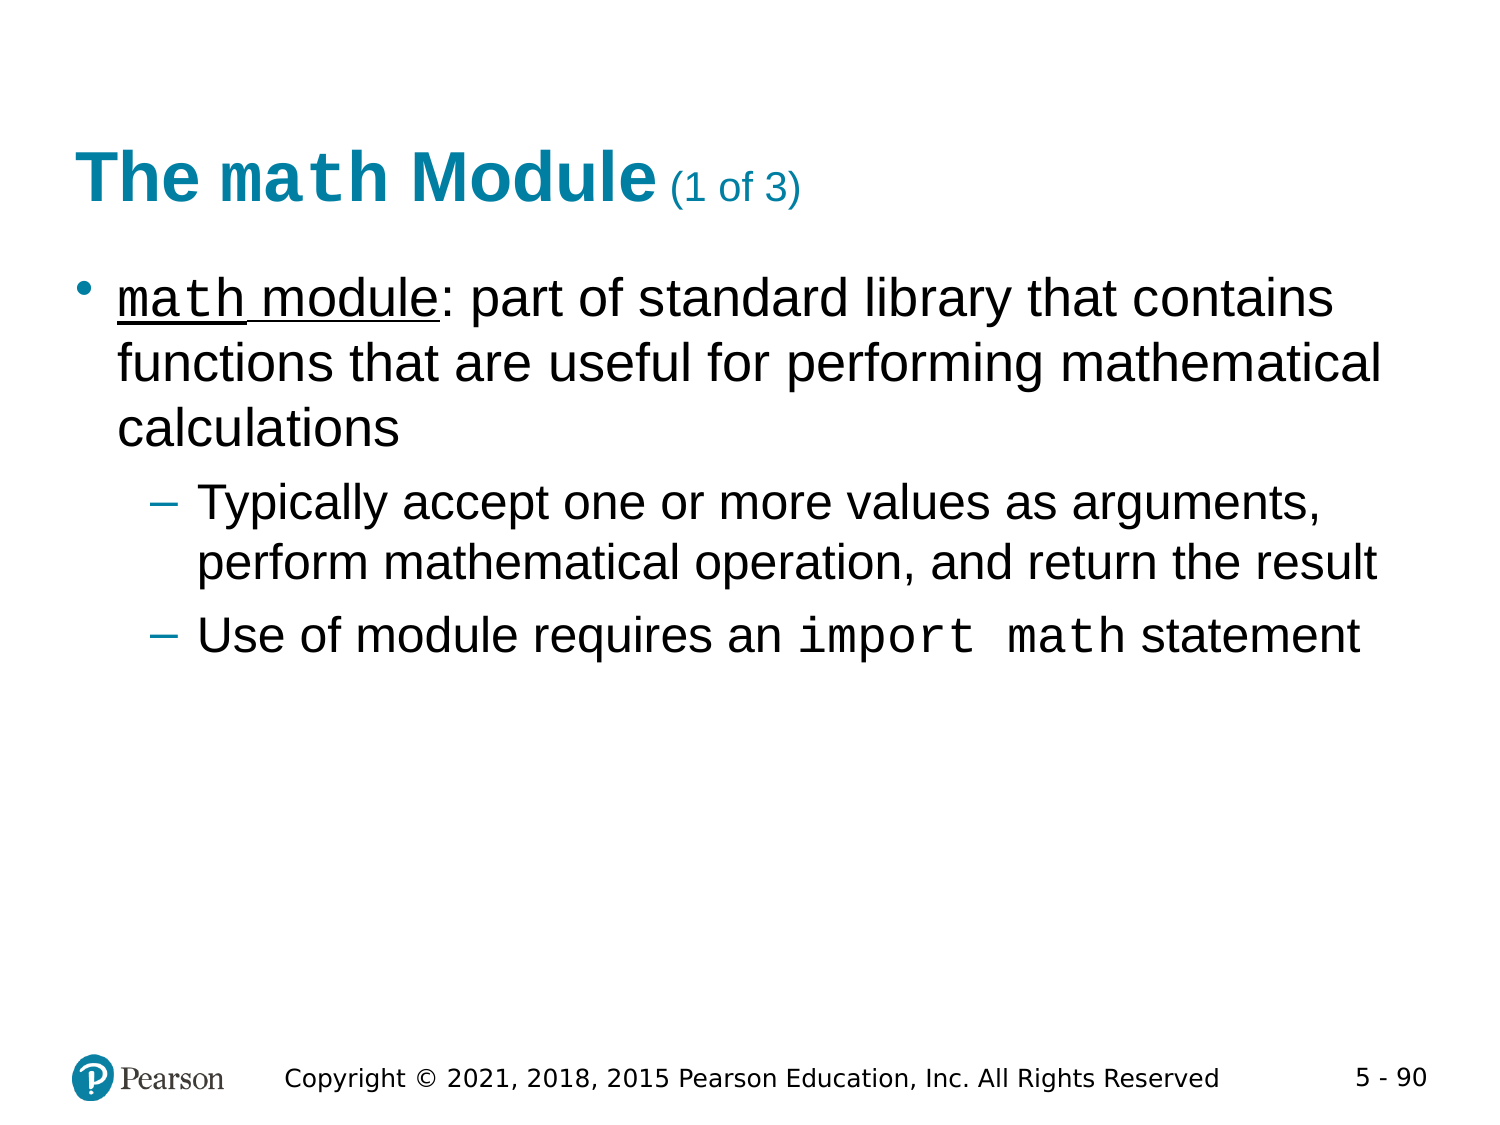

# The math Module (1 of 3)
math module: part of standard library that contains functions that are useful for performing mathematical calculations
Typically accept one or more values as arguments, perform mathematical operation, and return the result
Use of module requires an import math statement